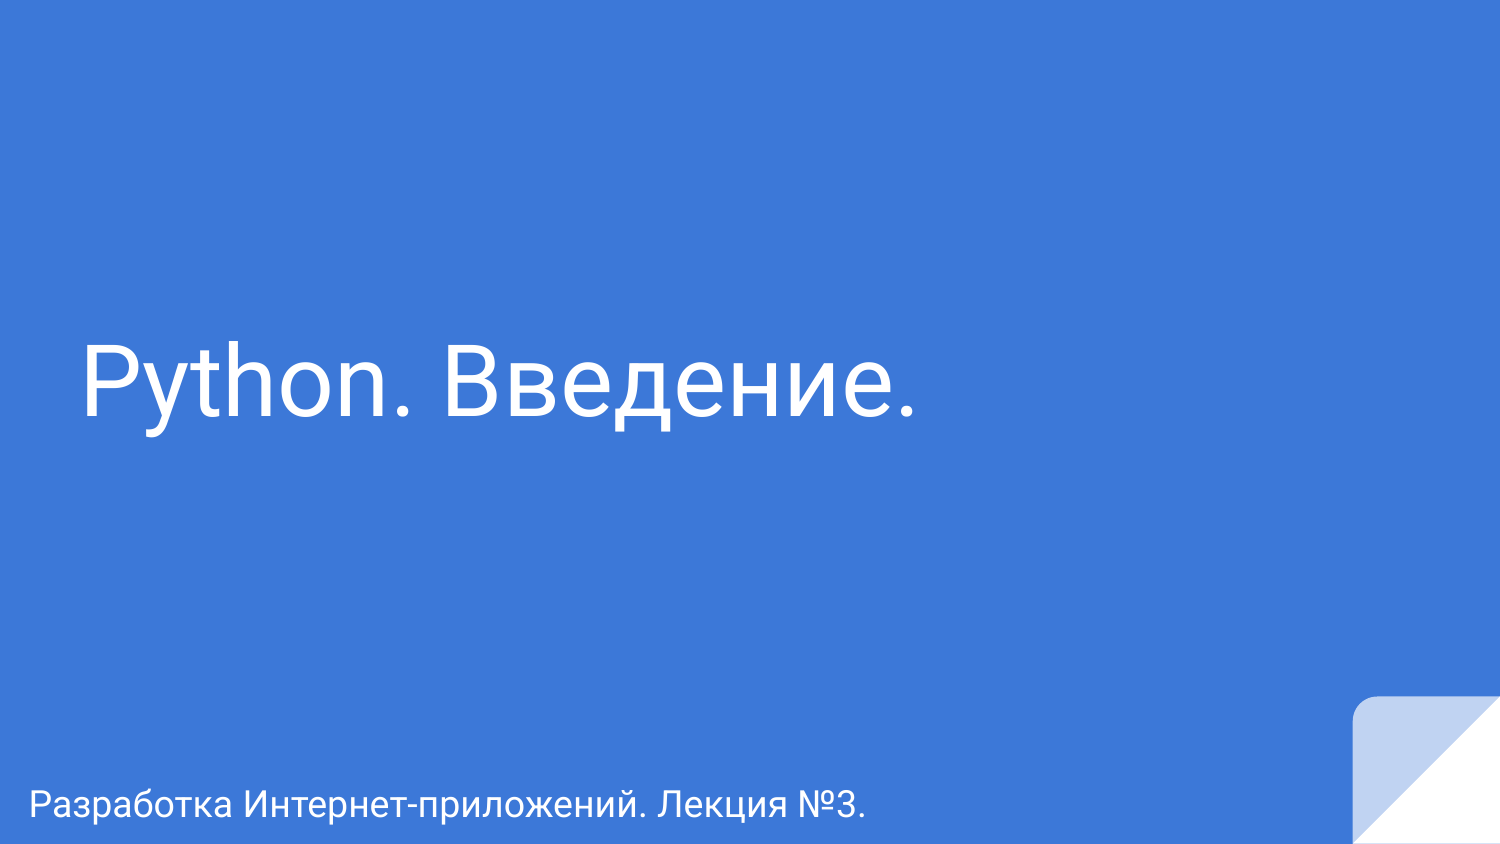

# Python. Введение.
Разработка Интернет-приложений. Лекция №3.